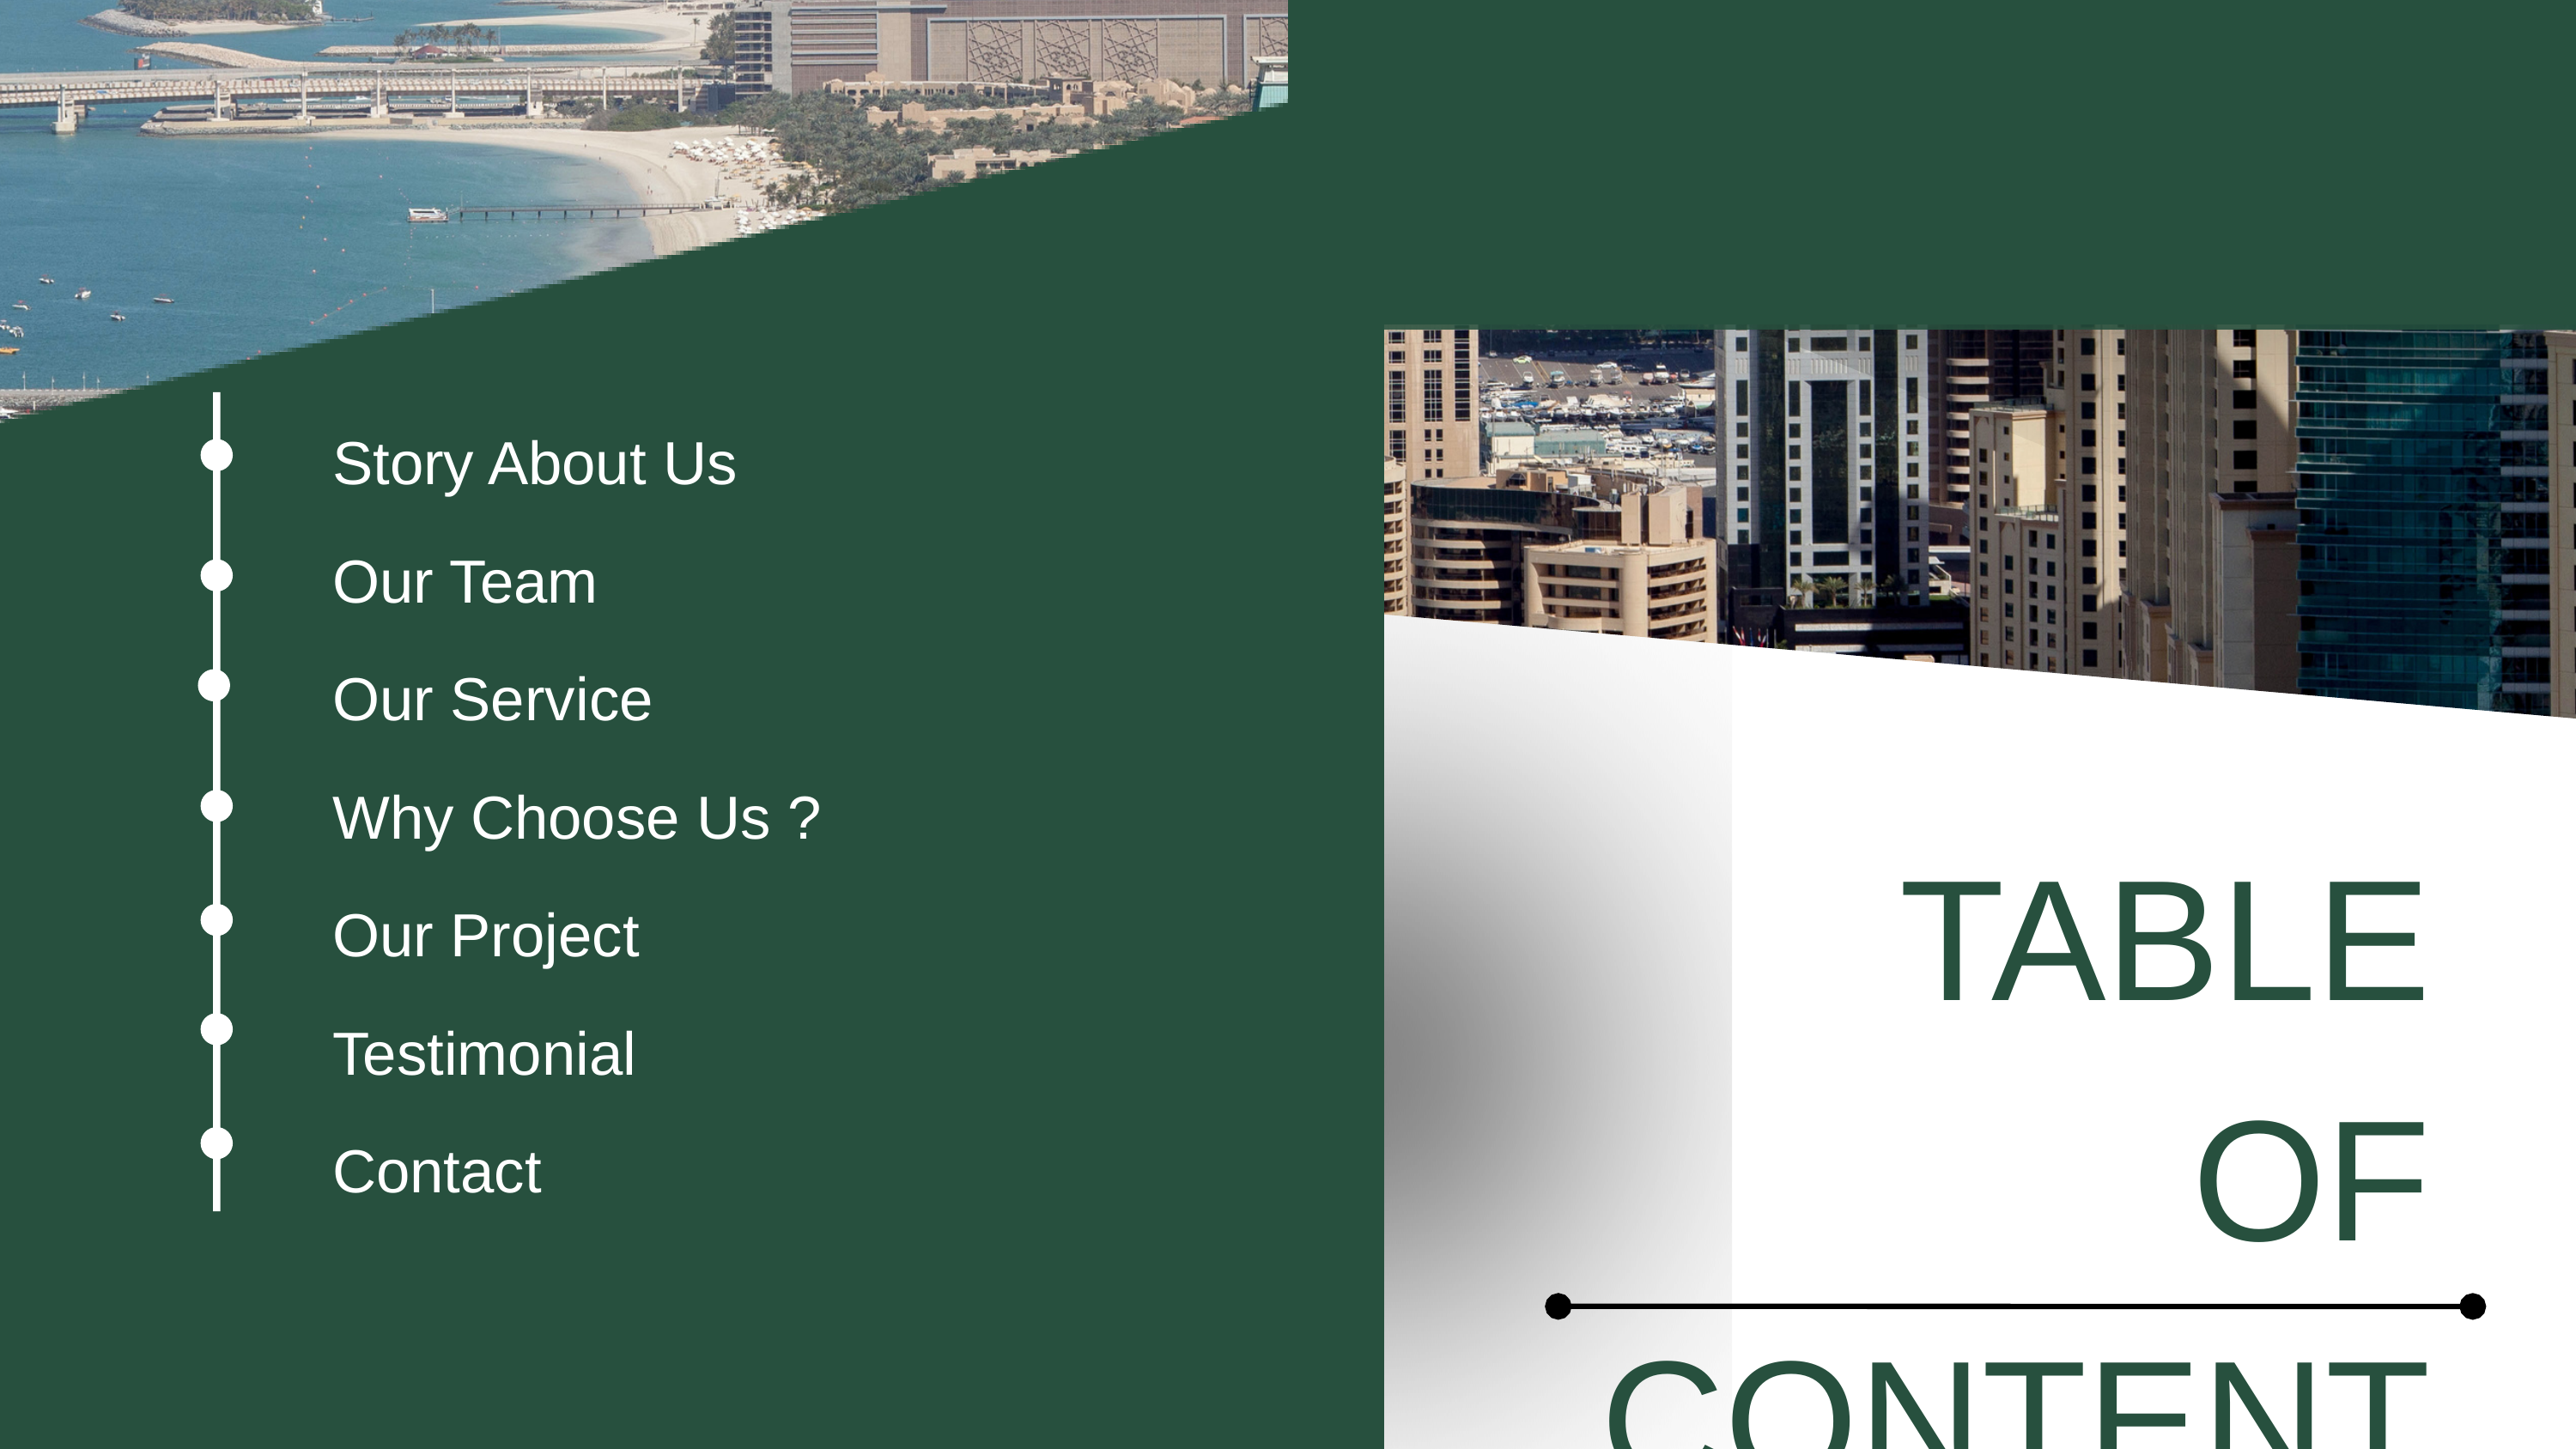

Story About Us
Our Team
Our Service
Why Choose Us ?
Our Project
Testimonial
Contact

TABLE
OF CONTENT